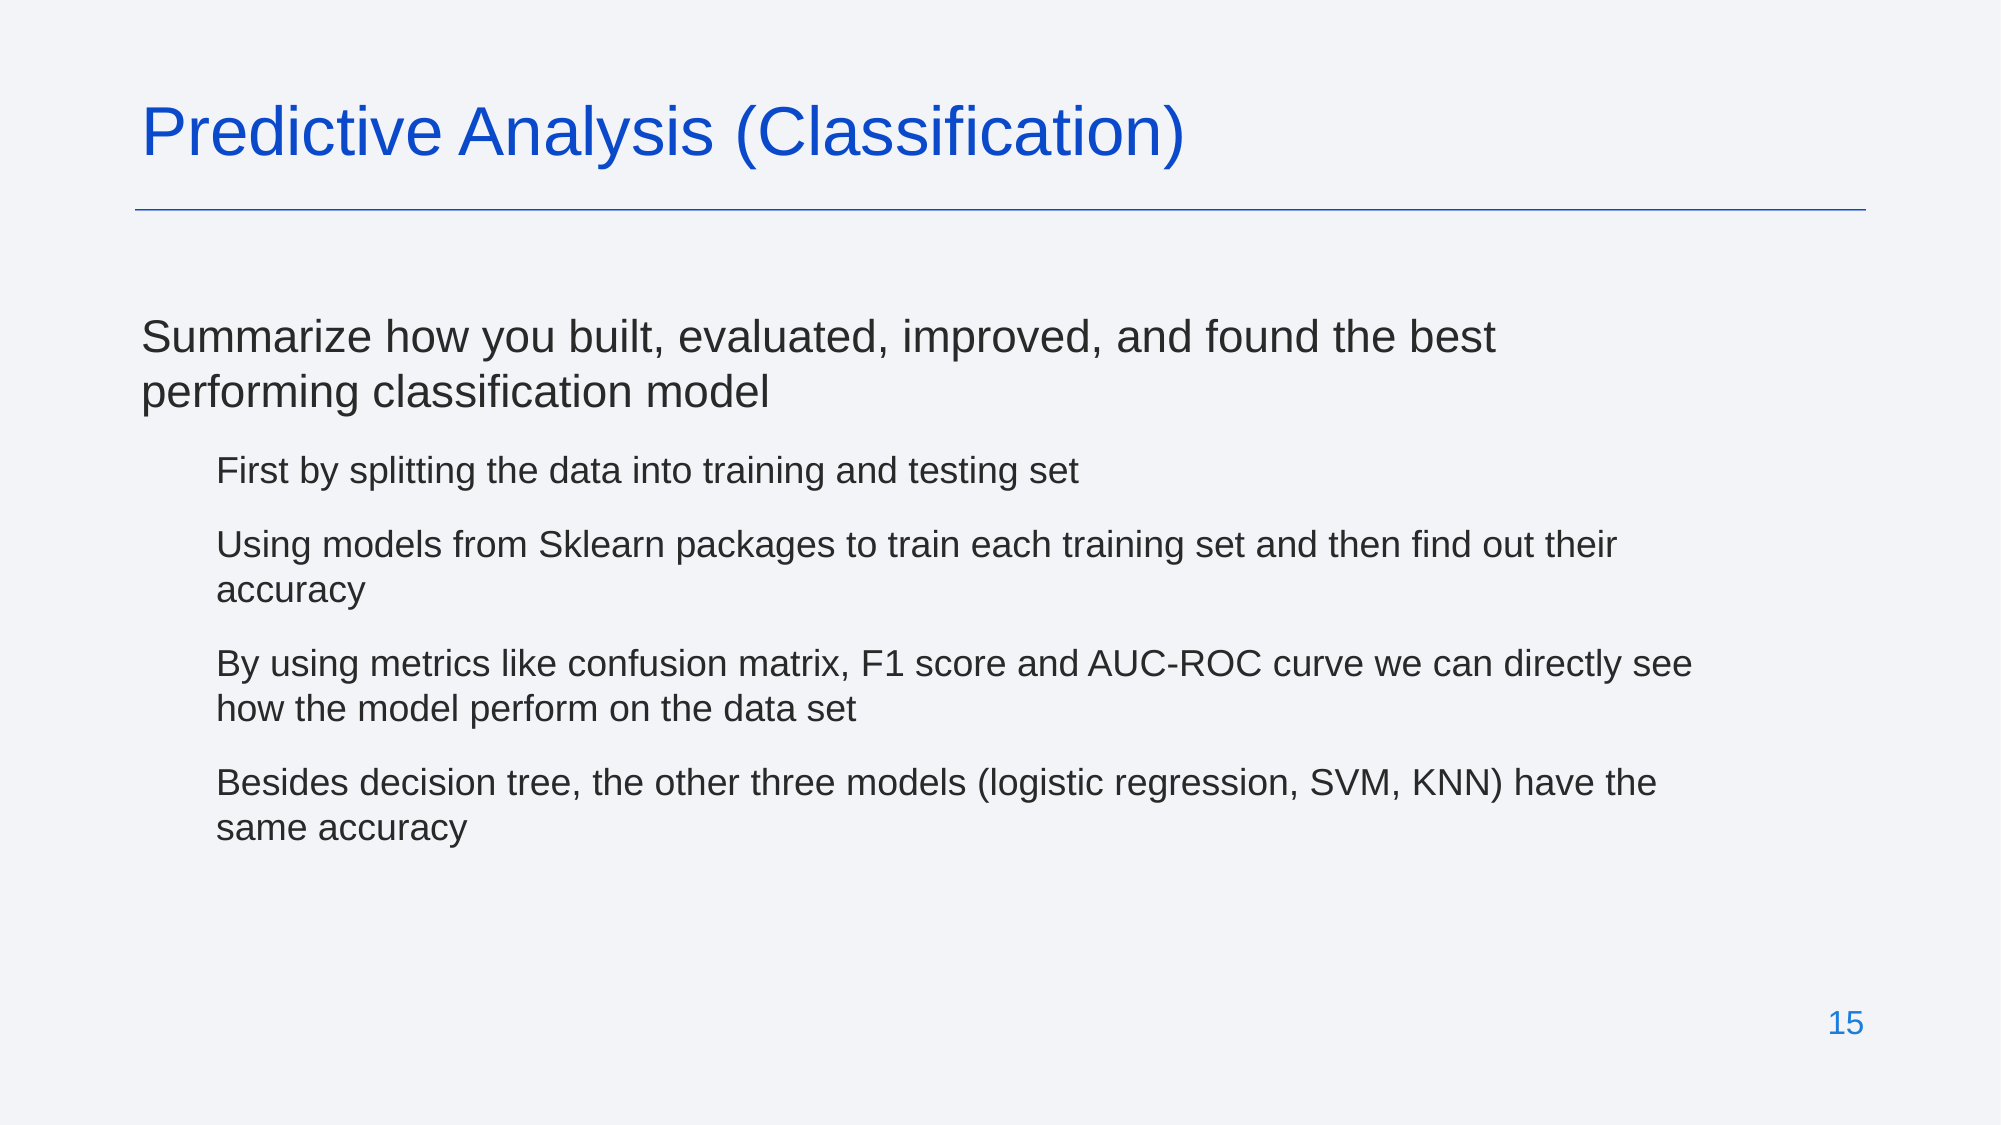

Predictive Analysis (Classification)
Summarize how you built, evaluated, improved, and found the best performing classification model
First by splitting the data into training and testing set
Using models from Sklearn packages to train each training set and then find out their accuracy
By using metrics like confusion matrix, F1 score and AUC-ROC curve we can directly see how the model perform on the data set
Besides decision tree, the other three models (logistic regression, SVM, KNN) have the same accuracy

15